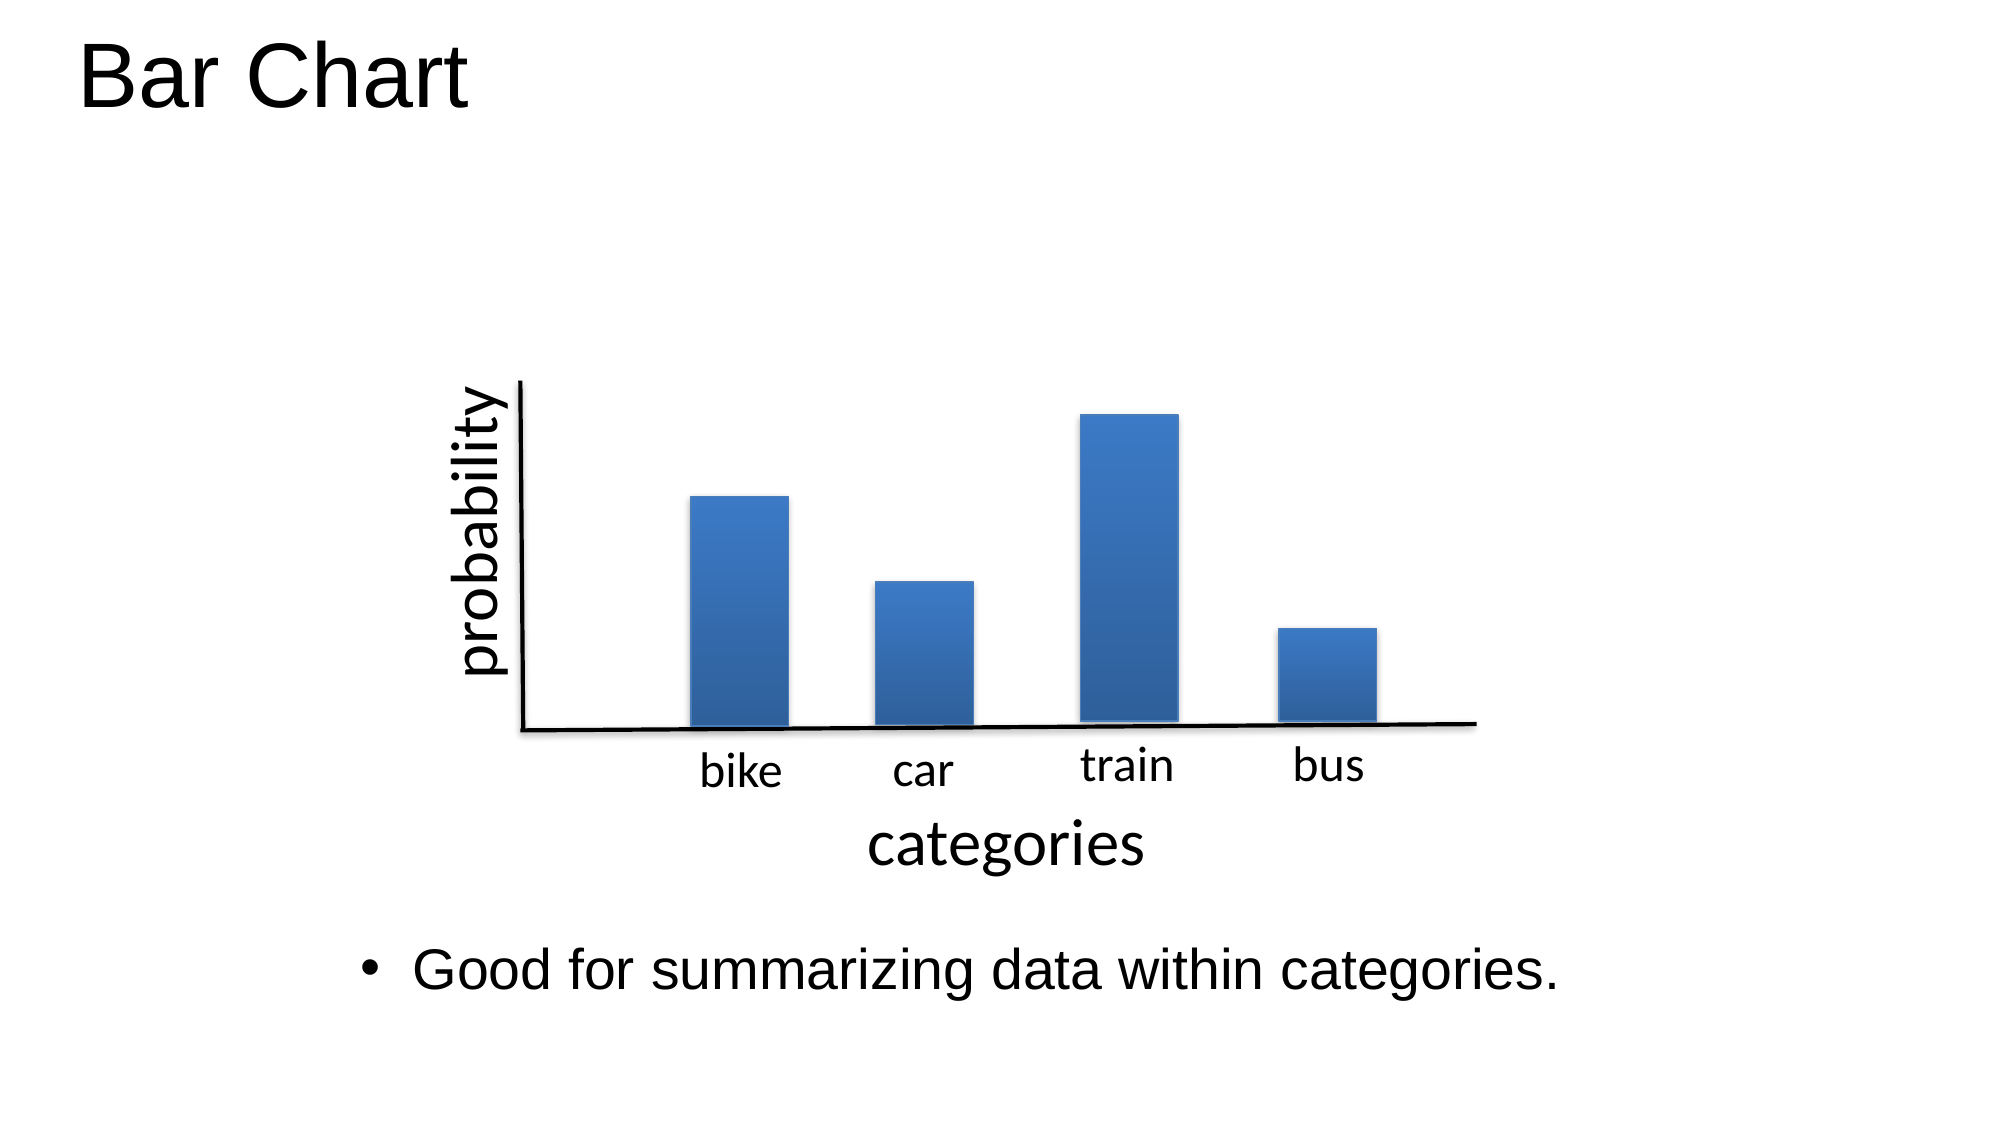

# Bar Chart

Good for summarizing data within categories.

probability

train
bus
car
bike
categories